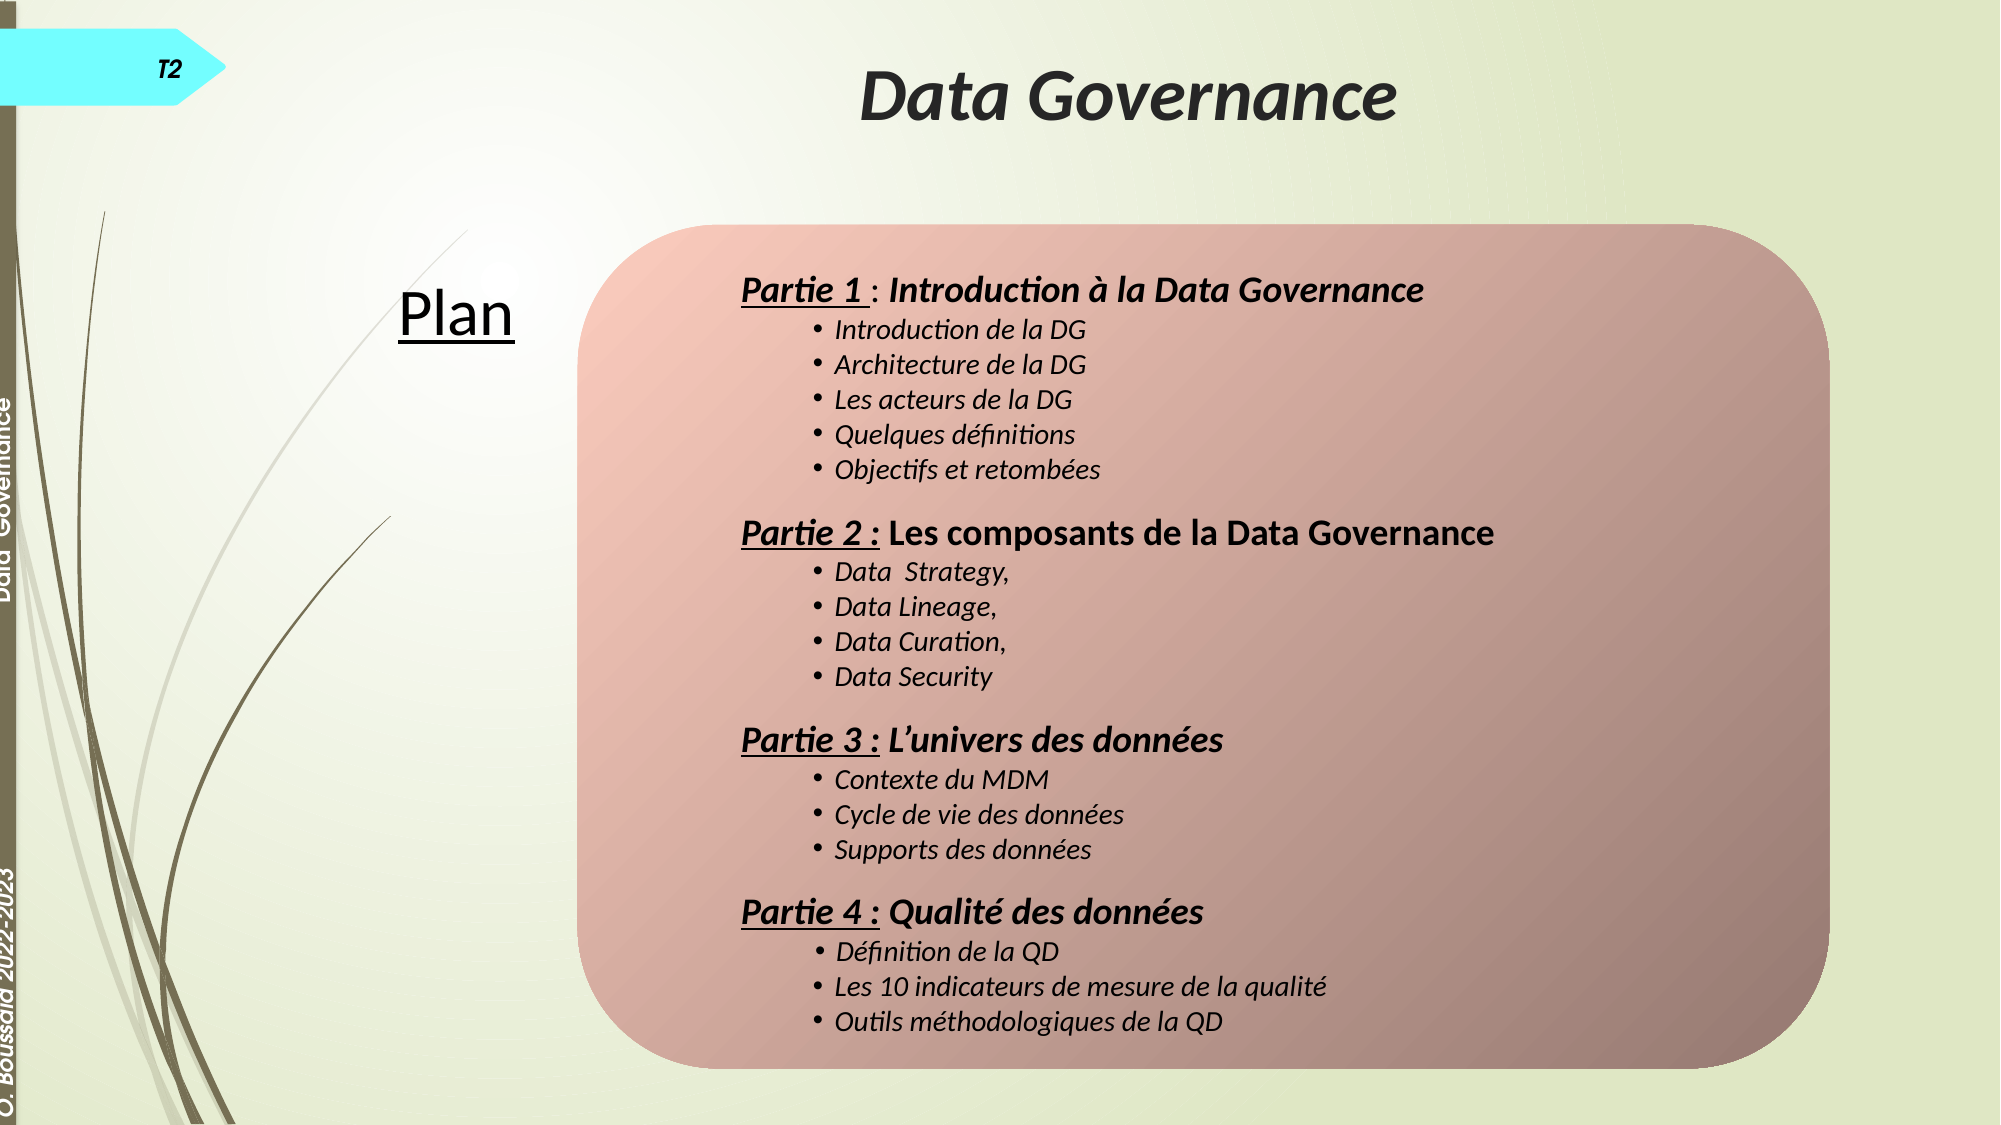

Data Governance
T2

Partie 1 : Introduction à la Data Governance
Introduction de la DG
Architecture de la DG
Les acteurs de la DG
Quelques définitions
Objectifs et retombées
Partie 2 : Les composants de la Data Governance
Data  Strategy,
Data Lineage,
Data Curation,
Data Security
Partie 3 : L’univers des données
Contexte du MDM
Cycle de vie des données
Supports des données
Partie 4 : Qualité des données
Définition de la QD
Les 10 indicateurs de mesure de la qualité
Outils méthodologiques de la QD

Plan
Data  Governance